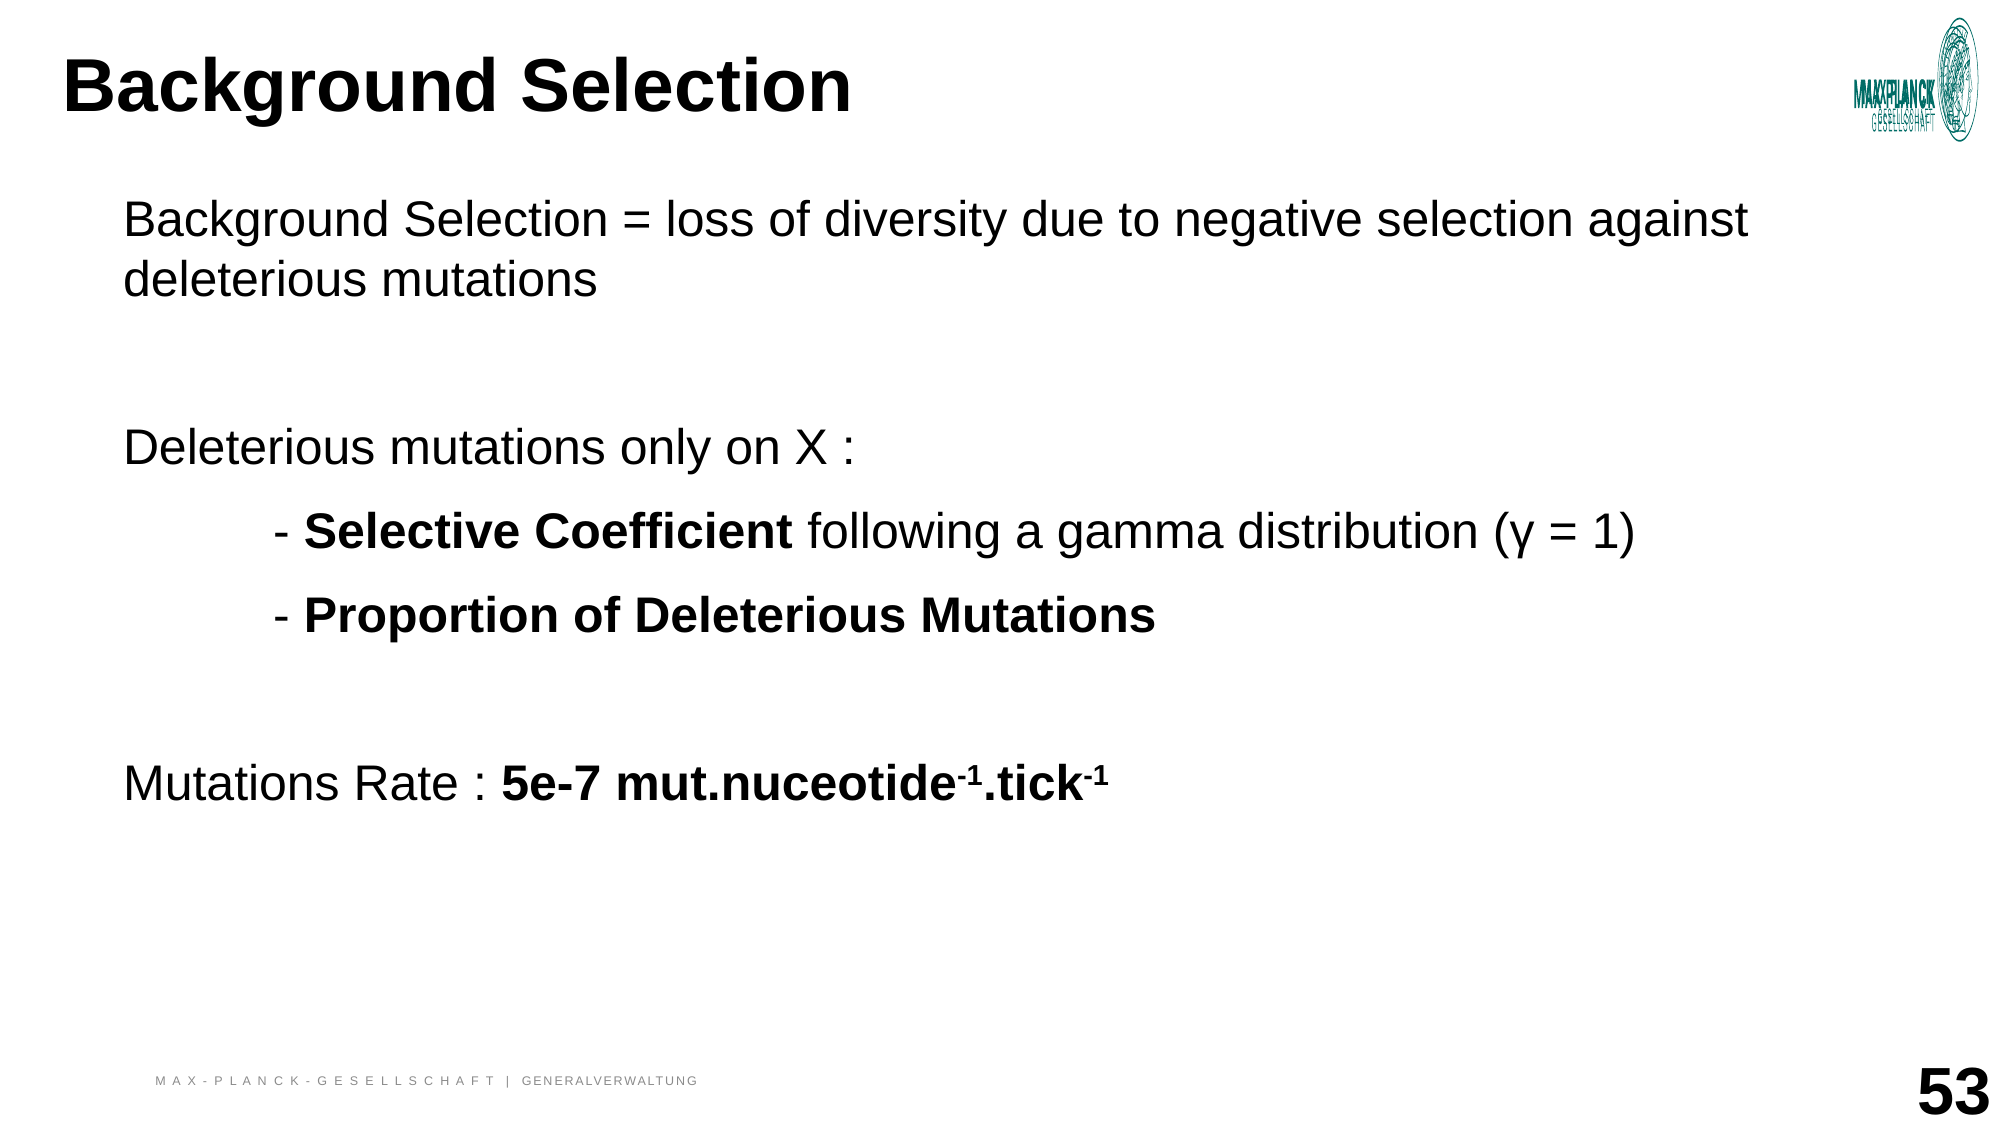

Background Selection
Background Selection = loss of diversity due to negative selection against deleterious mutations

Deleterious mutations only on X :
	- Selective Coefficient following a gamma distribution (γ = 1)
	- Proportion of Deleterious Mutations

Mutations Rate : 5e-7 mut.nuceotide-1.tick-1
53
M A X - P L A N C K - G E S E L L S C H A F T  |  Generalverwaltung